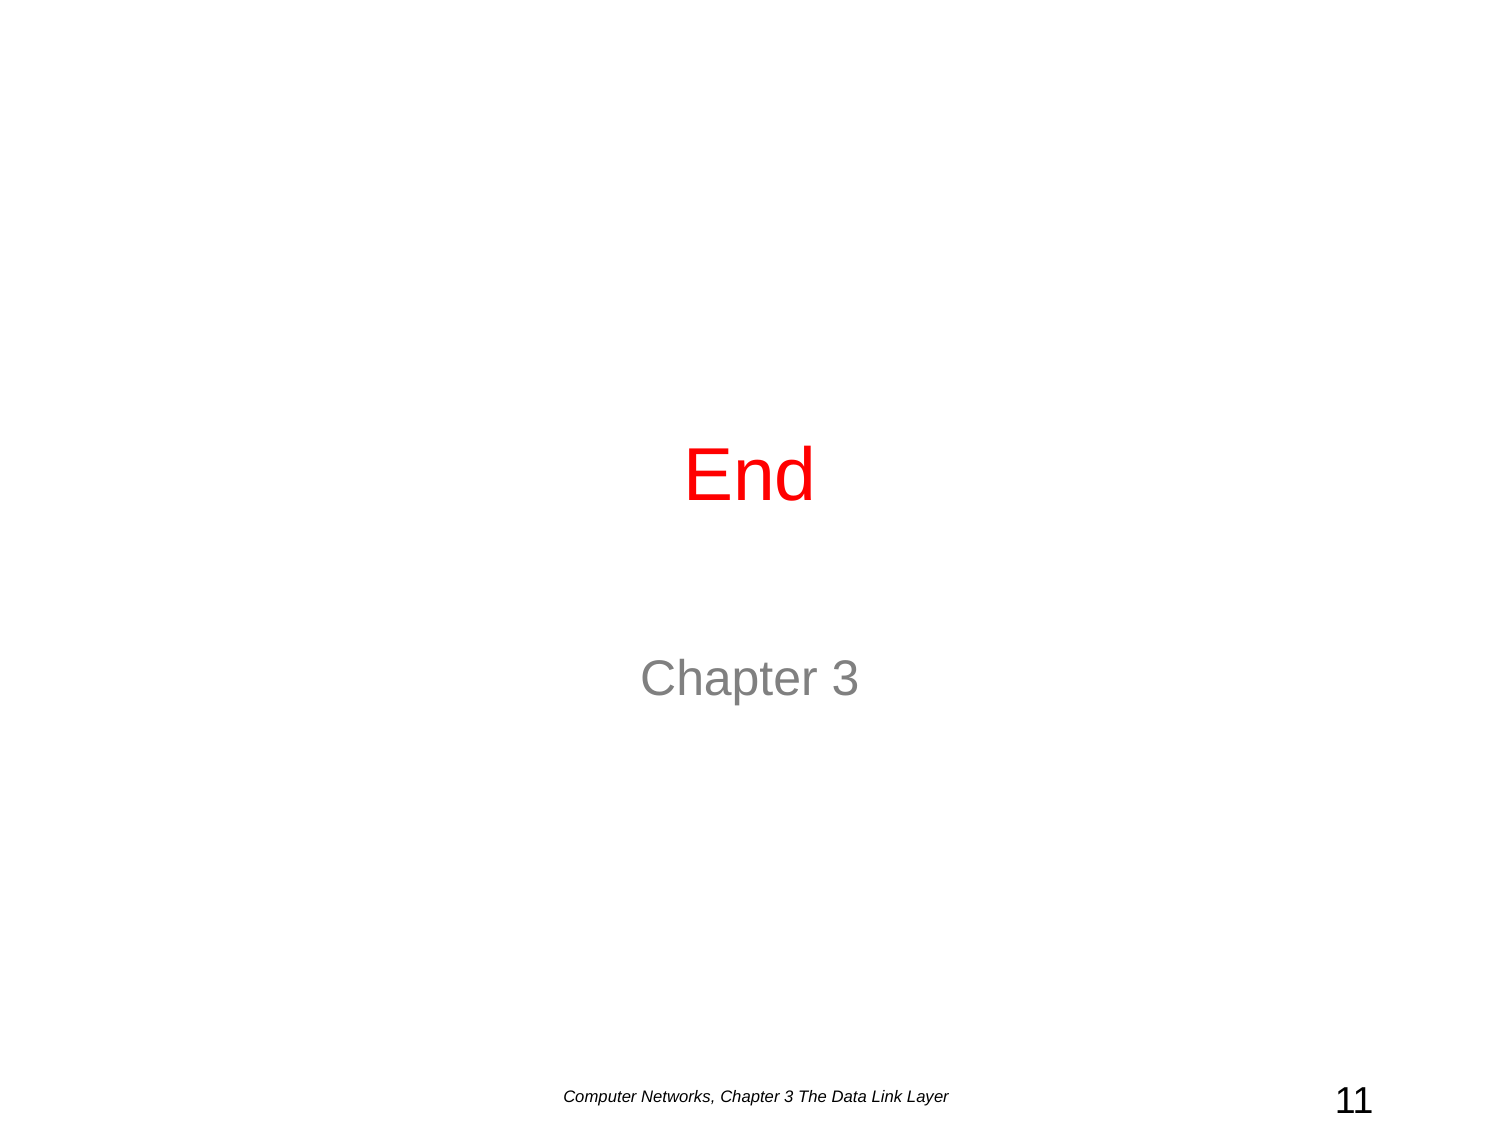

# End
Chapter 3
Computer Networks, Chapter 3 The Data Link Layer